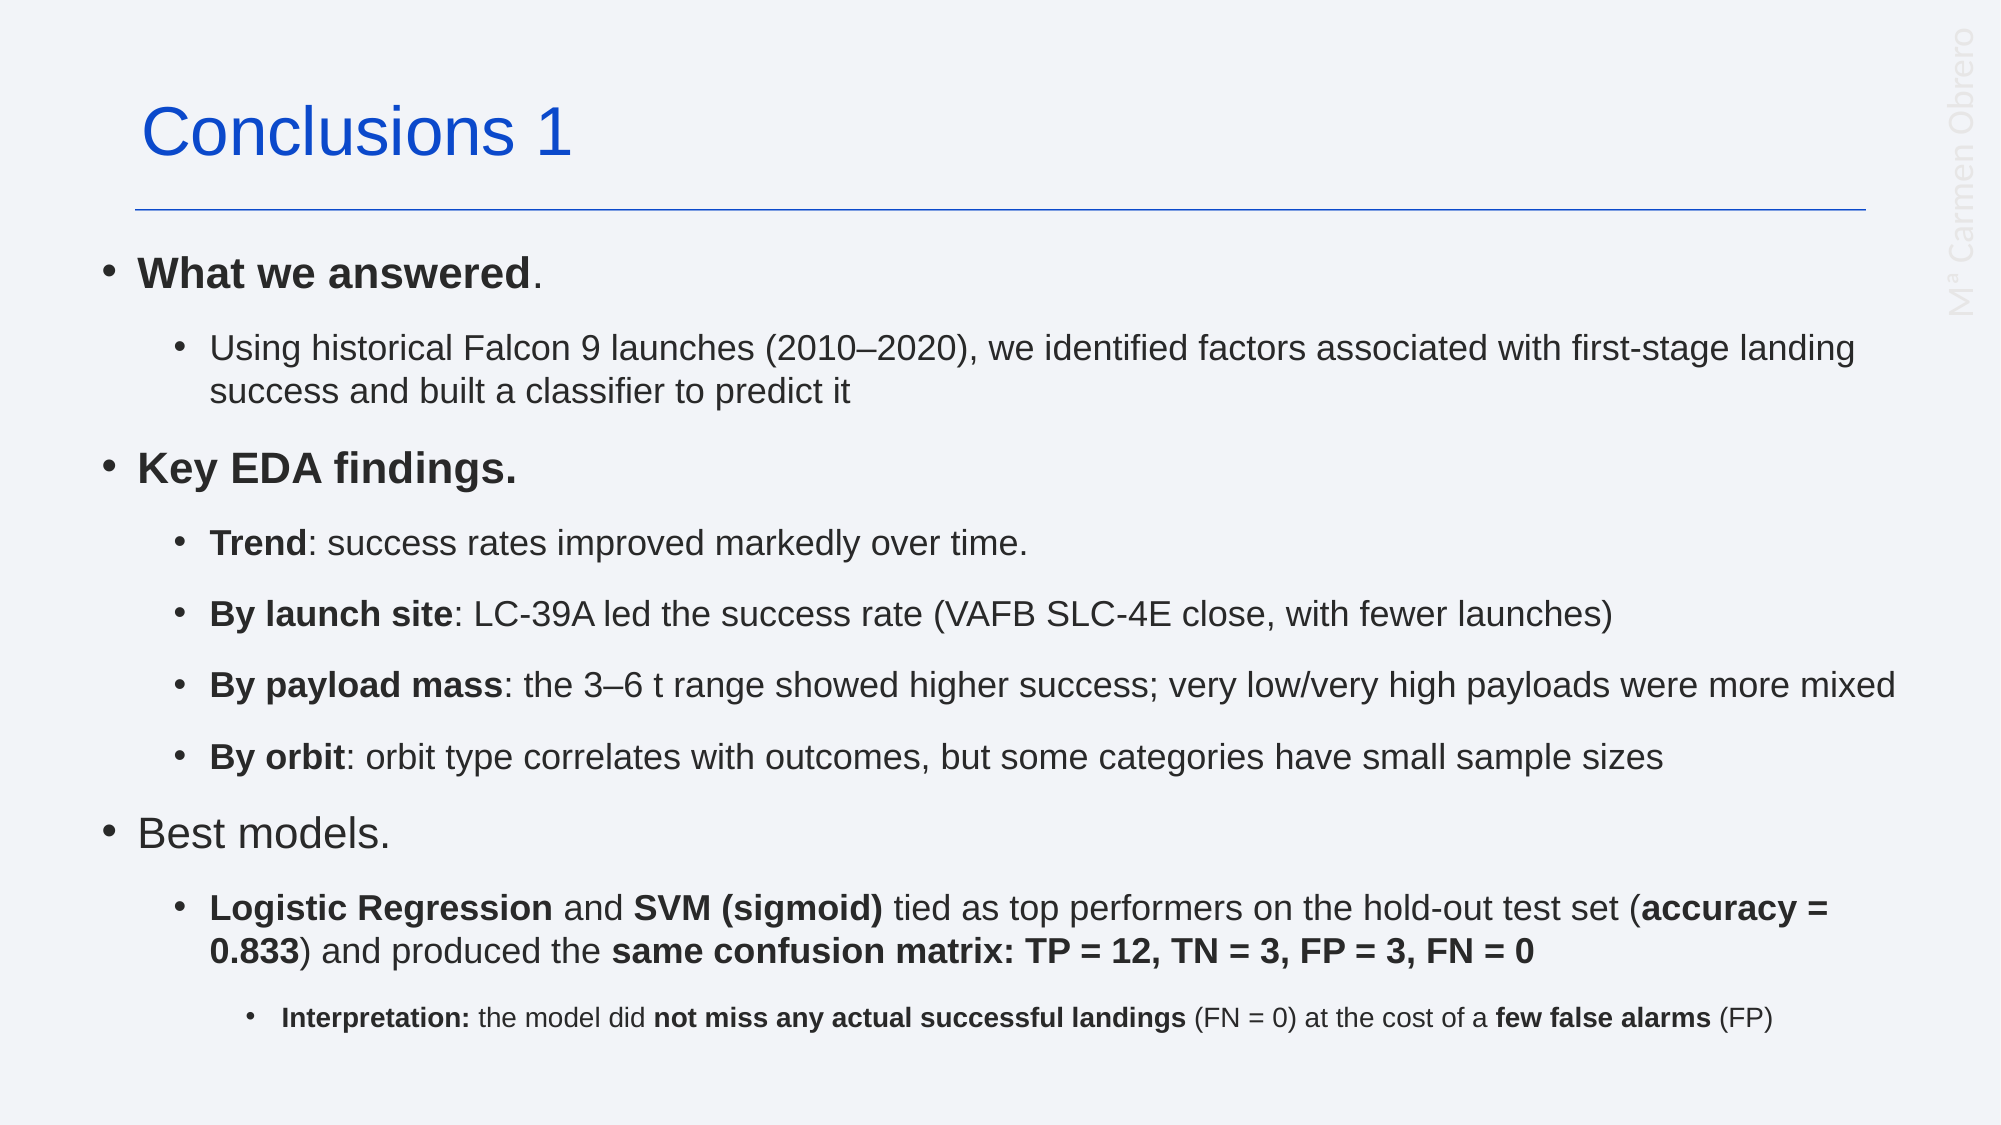

Conclusions 1
What we answered.
Using historical Falcon 9 launches (2010–2020), we identified factors associated with first-stage landing success and built a classifier to predict it
Key EDA findings.
Trend: success rates improved markedly over time.
By launch site: LC-39A led the success rate (VAFB SLC-4E close, with fewer launches)
By payload mass: the 3–6 t range showed higher success; very low/very high payloads were more mixed
By orbit: orbit type correlates with outcomes, but some categories have small sample sizes
Best models.
Logistic Regression and SVM (sigmoid) tied as top performers on the hold-out test set (accuracy = 0.833) and produced the same confusion matrix: TP = 12, TN = 3, FP = 3, FN = 0
Interpretation: the model did not miss any actual successful landings (FN = 0) at the cost of a few false alarms (FP)